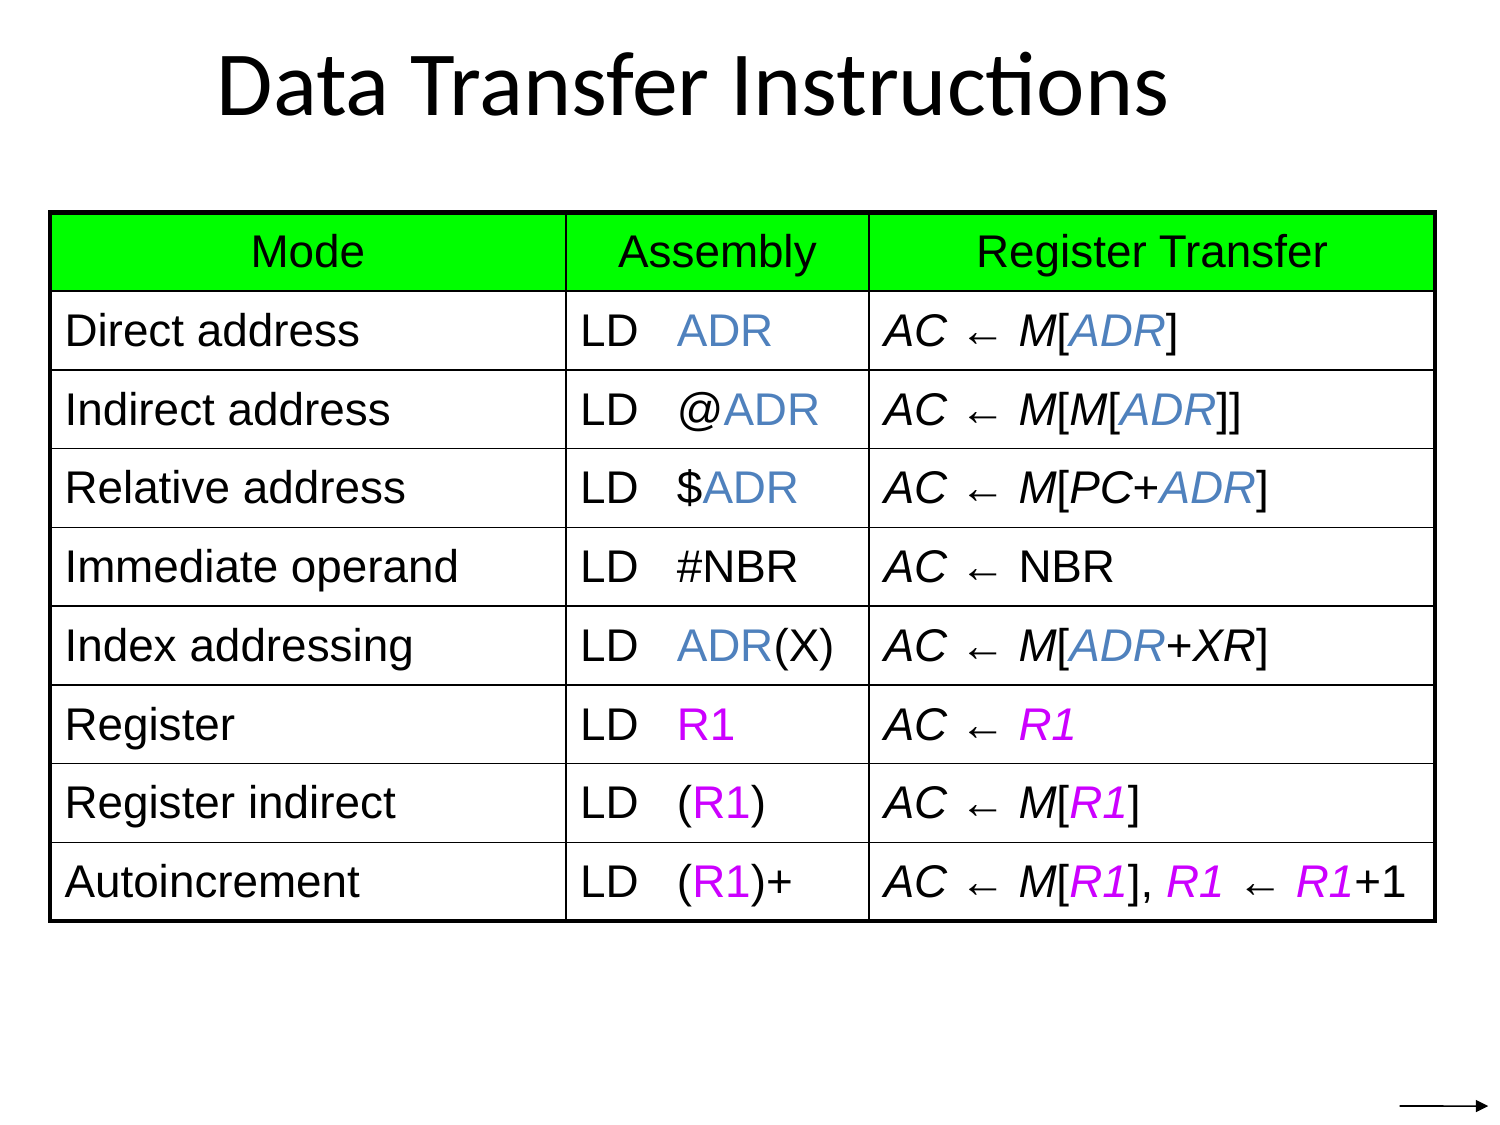

# Data Transfer Instructions
| Mode | Assembly | Register Transfer |
| --- | --- | --- |
| Direct address | LD ADR | AC ← M[ADR] |
| Indirect address | LD @ADR | AC ← M[M[ADR]] |
| Relative address | LD $ADR | AC ← M[PC+ADR] |
| Immediate operand | LD #NBR | AC ← NBR |
| Index addressing | LD ADR(X) | AC ← M[ADR+XR] |
| Register | LD R1 | AC ← R1 |
| Register indirect | LD (R1) | AC ← M[R1] |
| Autoincrement | LD (R1)+ | AC ← M[R1], R1 ← R1+1 |